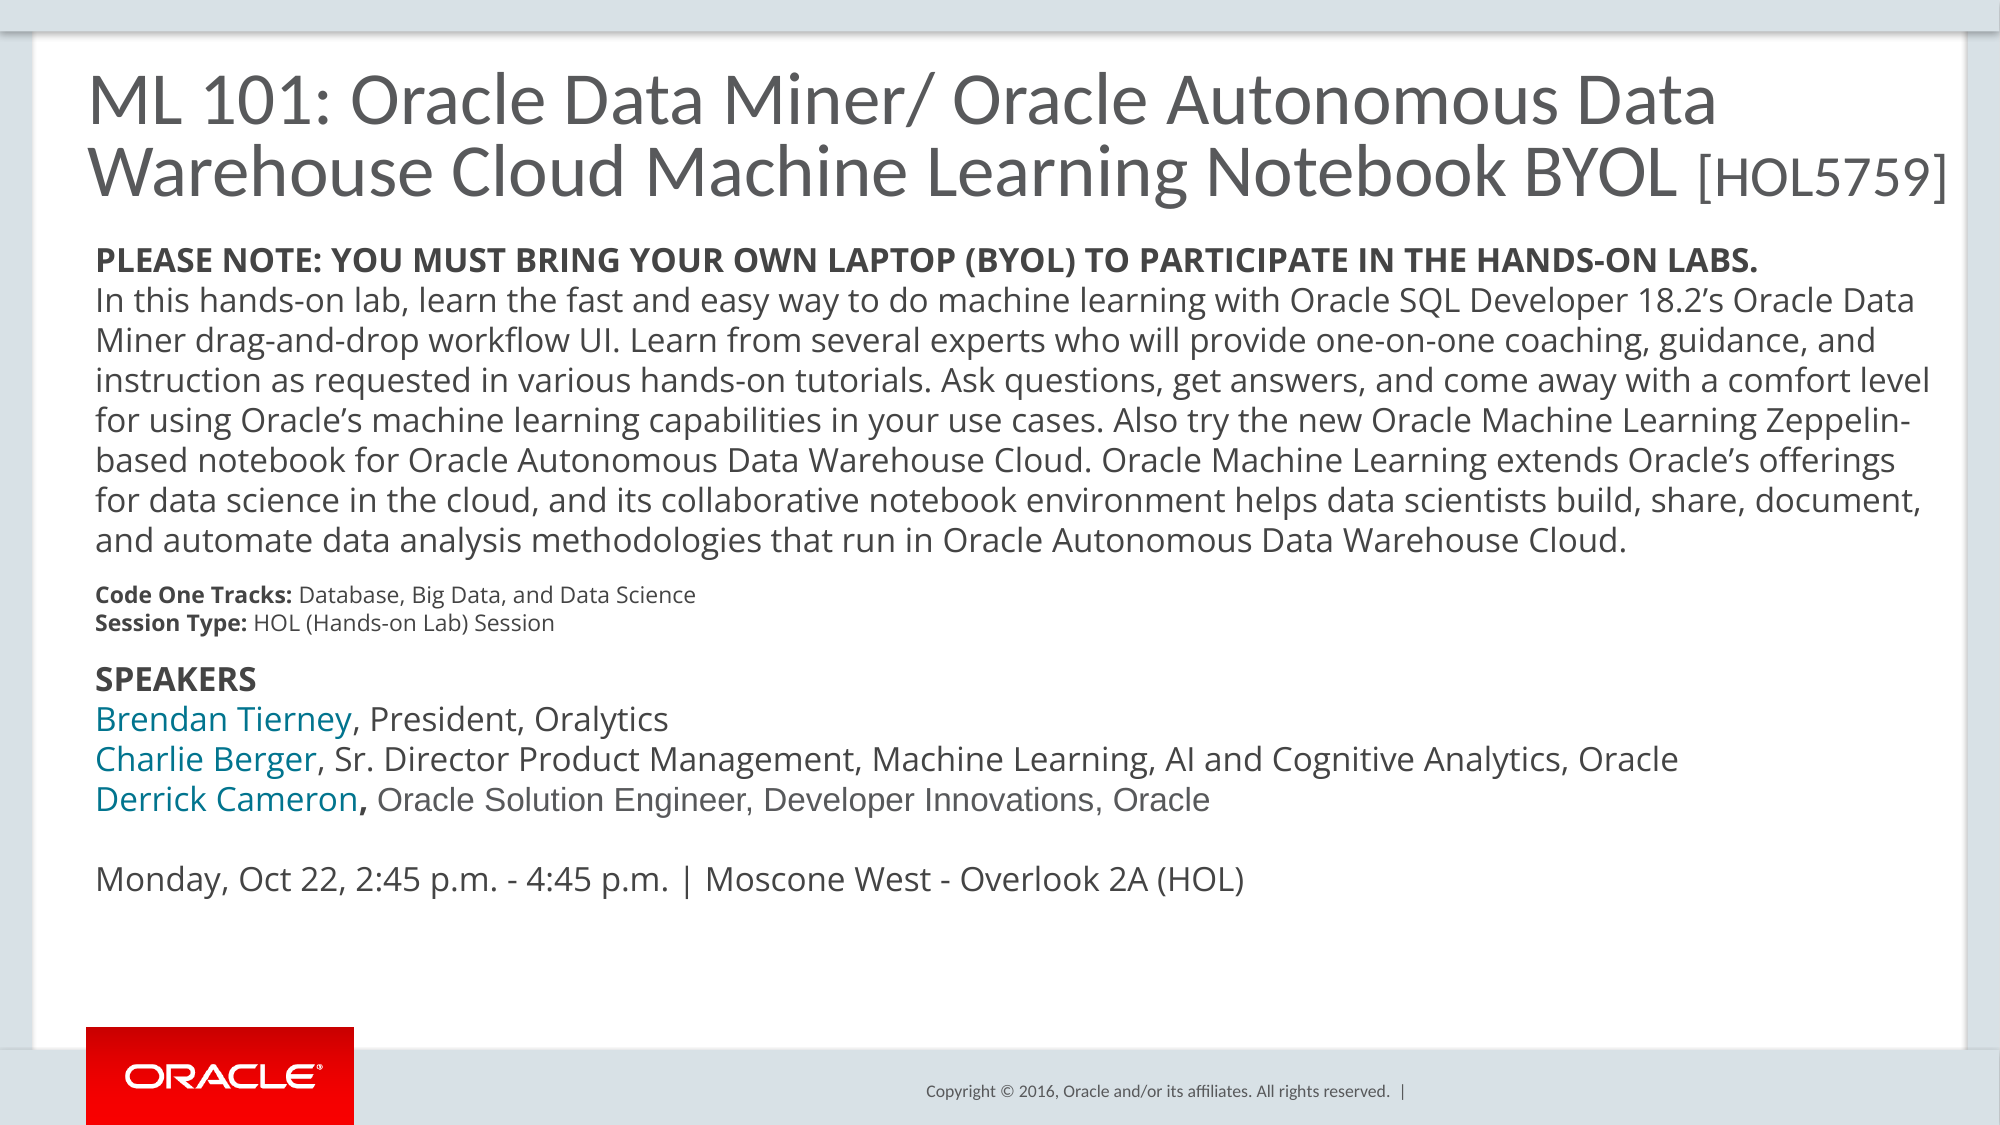

# ML 101: Oracle Data Miner/ Oracle Autonomous Data Warehouse Cloud Machine Learning Notebook BYOL [HOL5759]
PLEASE NOTE: YOU MUST BRING YOUR OWN LAPTOP (BYOL) TO PARTICIPATE IN THE HANDS-ON LABS.
In this hands-on lab, learn the fast and easy way to do machine learning with Oracle SQL Developer 18.2’s Oracle Data Miner drag-and-drop workflow UI. Learn from several experts who will provide one-on-one coaching, guidance, and instruction as requested in various hands-on tutorials. Ask questions, get answers, and come away with a comfort level for using Oracle’s machine learning capabilities in your use cases. Also try the new Oracle Machine Learning Zeppelin-based notebook for Oracle Autonomous Data Warehouse Cloud. Oracle Machine Learning extends Oracle’s offerings for data science in the cloud, and its collaborative notebook environment helps data scientists build, share, document, and automate data analysis methodologies that run in Oracle Autonomous Data Warehouse Cloud.
Code One Tracks: Database, Big Data, and Data Science
Session Type: HOL (Hands-on Lab) Session
SPEAKERS
Brendan Tierney, President, Oralytics
Charlie Berger, Sr. Director Product Management, Machine Learning, AI and Cognitive Analytics, Oracle
Derrick Cameron, Oracle Solution Engineer, Developer Innovations, Oracle
Monday, Oct 22, 2:45 p.m. - 4:45 p.m. | Moscone West - Overlook 2A (HOL)